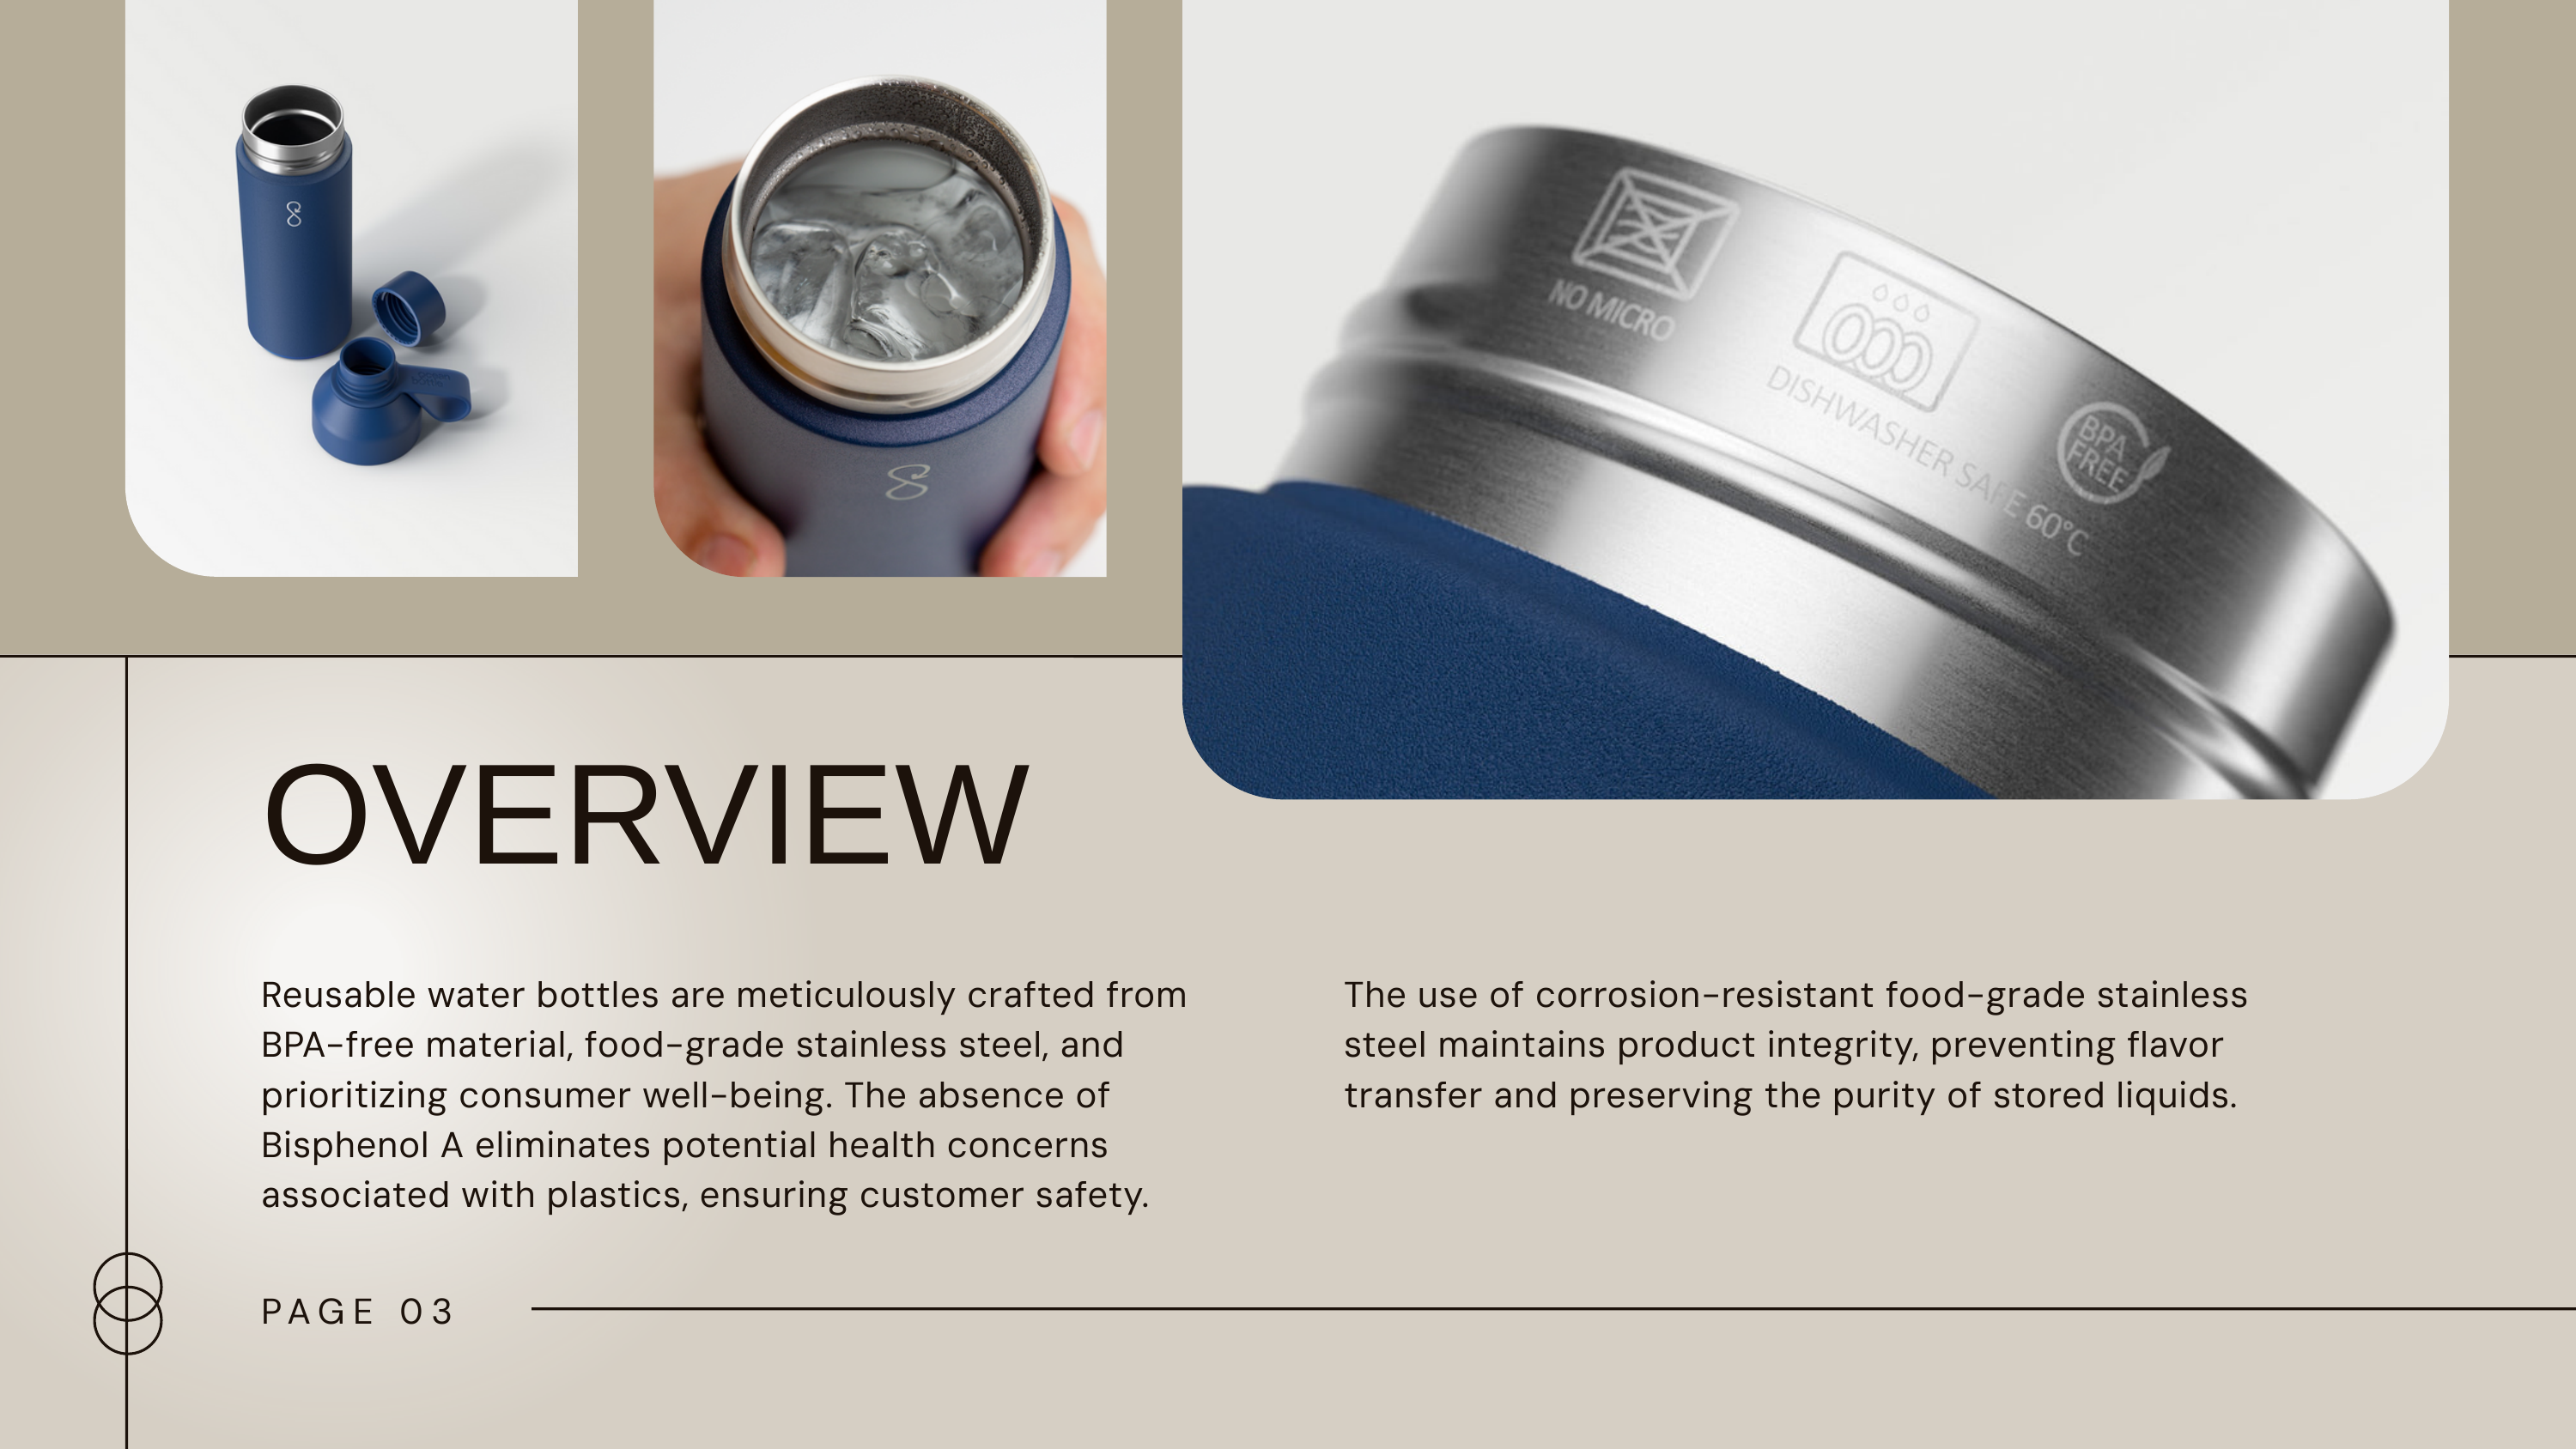

OVERVIEW
Reusable water bottles are meticulously crafted from BPA-free material, food-grade stainless steel, and prioritizing consumer well-being. The absence of Bisphenol A eliminates potential health concerns associated with plastics, ensuring customer safety.
The use of corrosion-resistant food-grade stainless steel maintains product integrity, preventing flavor transfer and preserving the purity of stored liquids.

PAGE 03